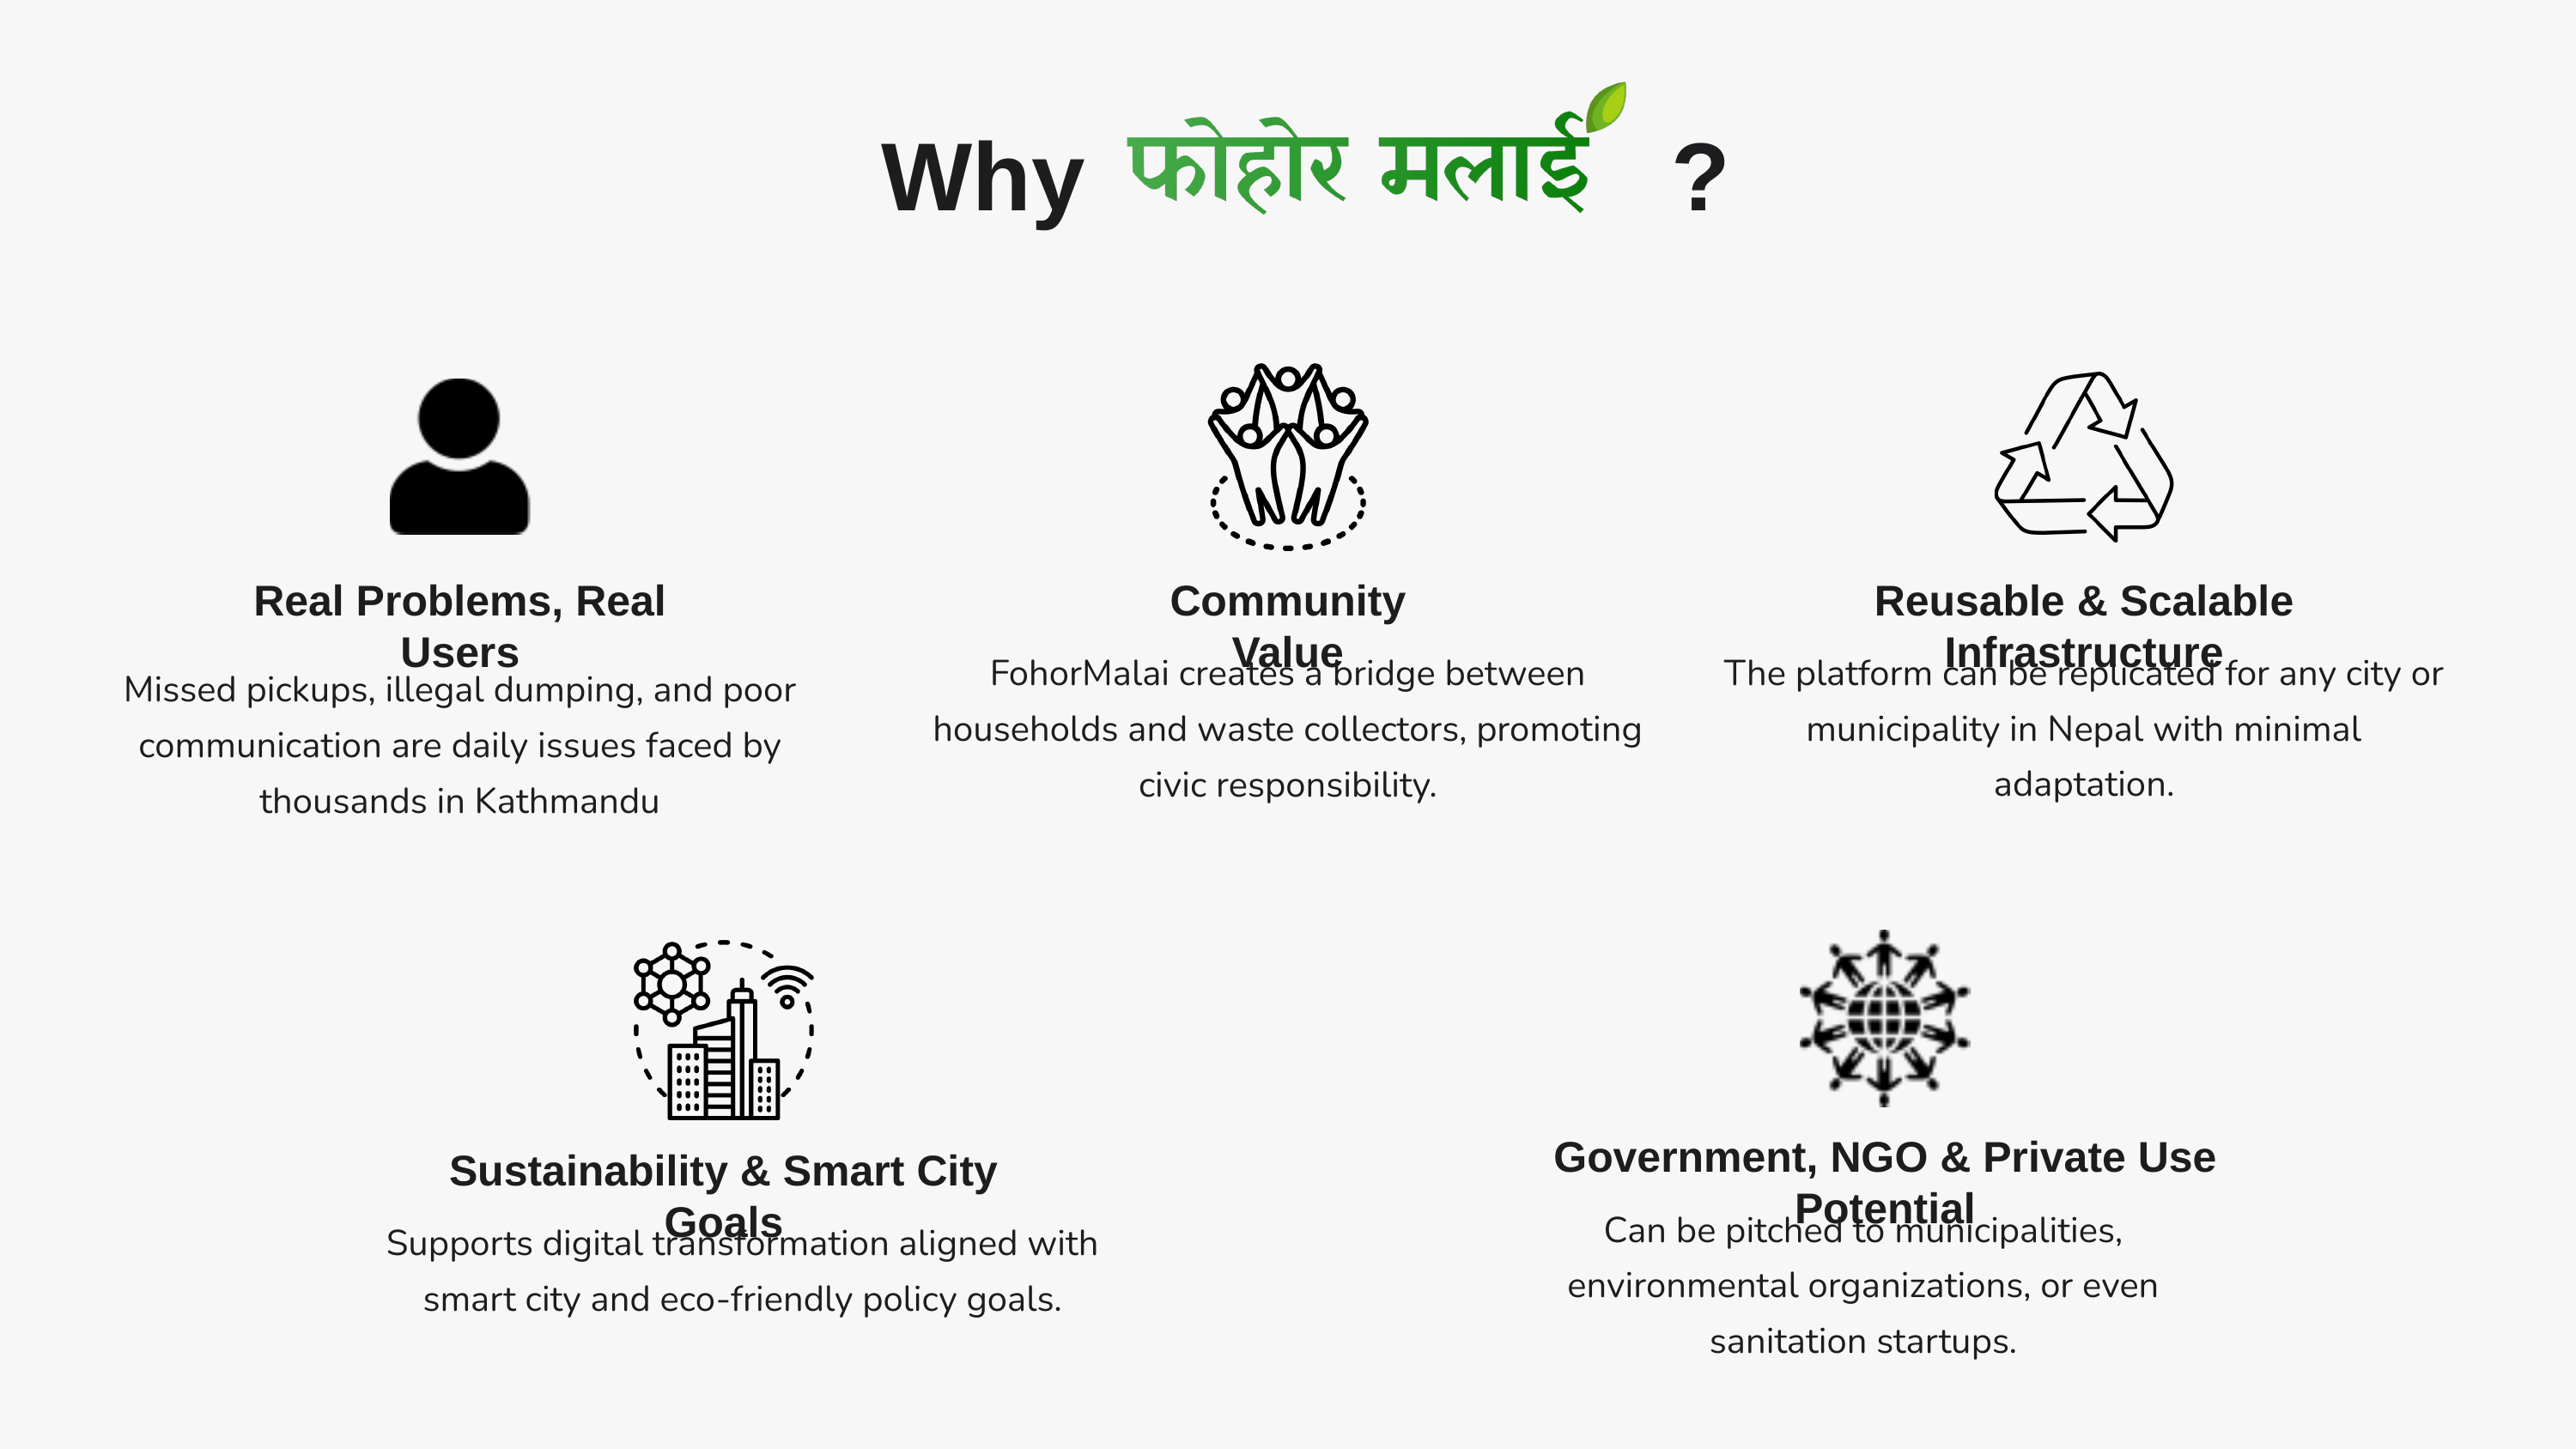

Why
?

Community Value
FohorMalai creates a bridge between households and waste collectors, promoting civic responsibility.

Reusable & Scalable Infrastructure
The platform can be replicated for any city or municipality in Nepal with minimal adaptation.

Real Problems, Real Users
Missed pickups, illegal dumping, and poor communication are daily issues faced by thousands in Kathmandu

Government, NGO & Private Use Potential
Can be pitched to municipalities, environmental organizations, or even sanitation startups.

Sustainability & Smart City Goals
Supports digital transformation aligned with smart city and eco-friendly policy goals.